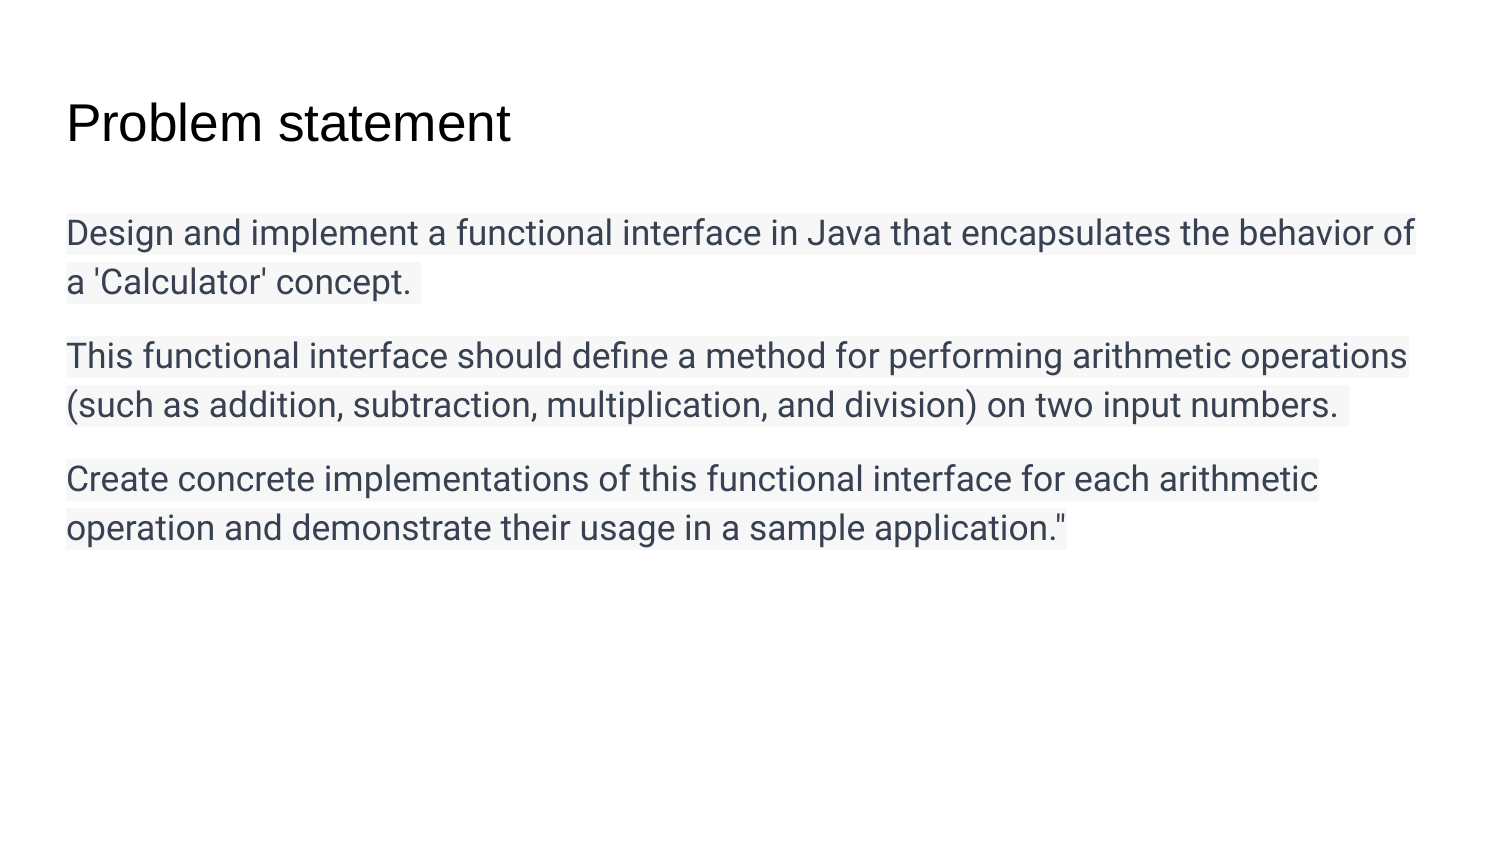

# Problem statement
Design and implement a functional interface in Java that encapsulates the behavior of a 'Calculator' concept.
This functional interface should define a method for performing arithmetic operations (such as addition, subtraction, multiplication, and division) on two input numbers.
Create concrete implementations of this functional interface for each arithmetic operation and demonstrate their usage in a sample application."